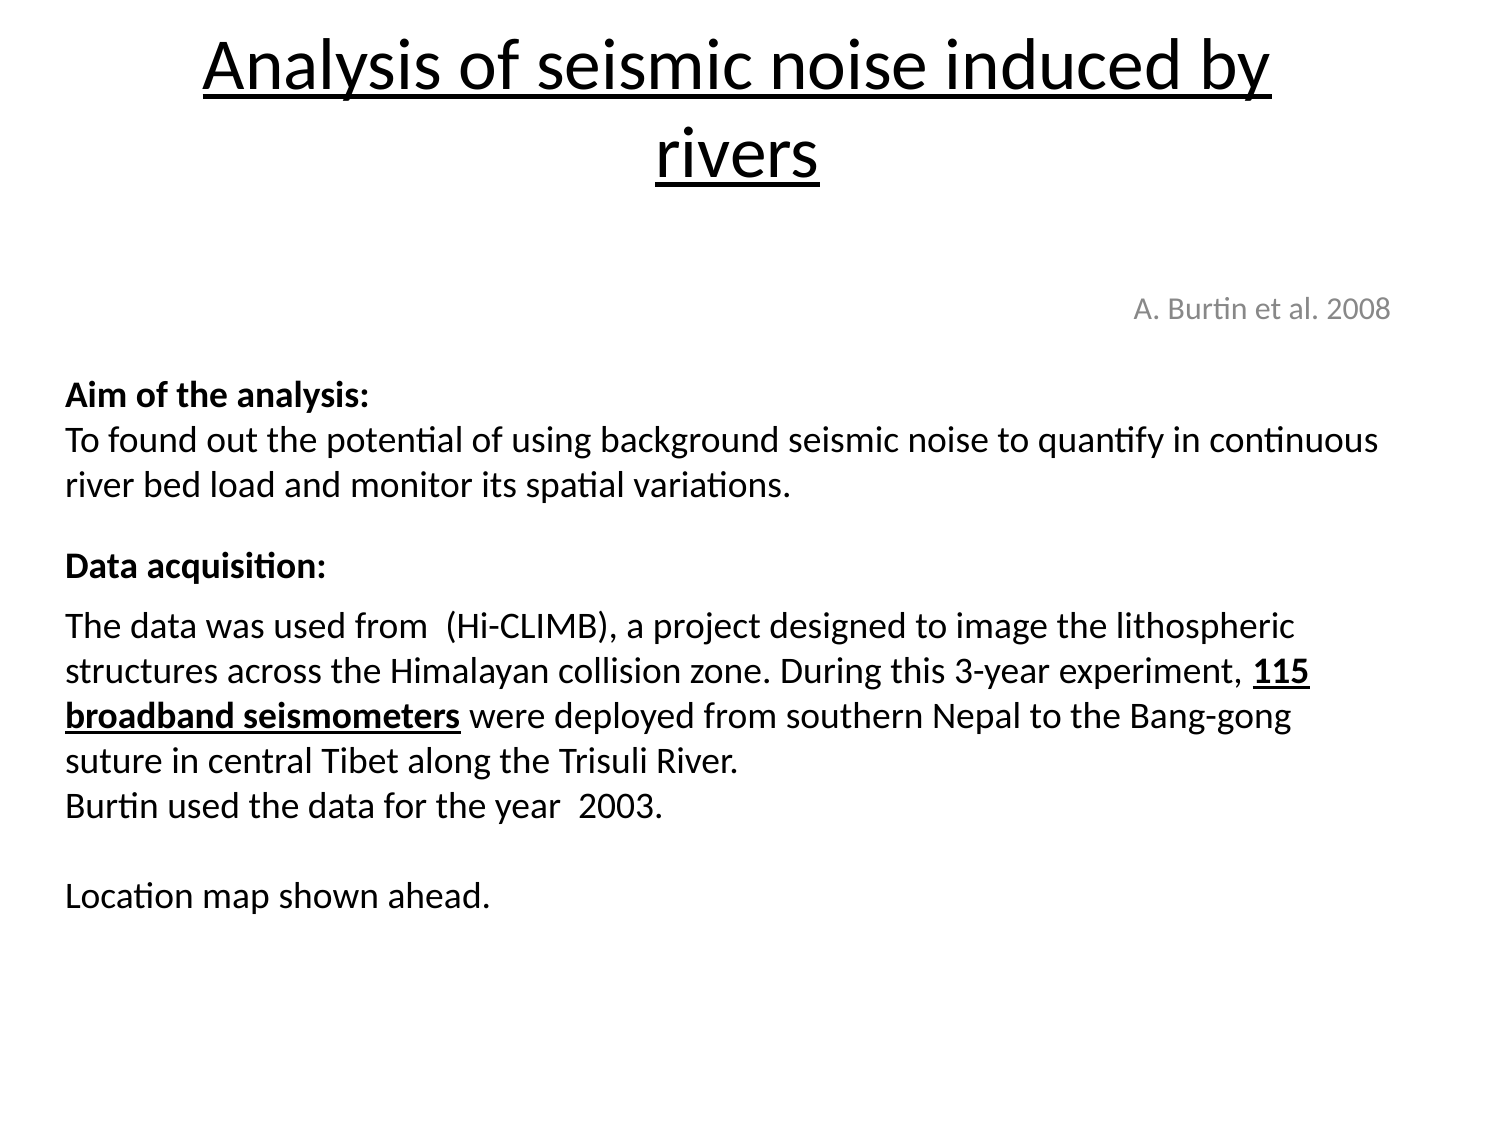

# Analysis of seismic noise induced by rivers
A. Burtin et al. 2008
Aim of the analysis:
To found out the potential of using background seismic noise to quantify in continuous river bed load and monitor its spatial variations.
Data acquisition:
The data was used from  (Hi-CLIMB), a project designed to image the lithospheric structures across the Himalayan collision zone. During this 3-year experiment, 115 broadband seismometers were deployed from southern Nepal to the Bang-gong suture in central Tibet along the Trisuli River.
Burtin used the data for the year  2003.

Location map shown ahead.